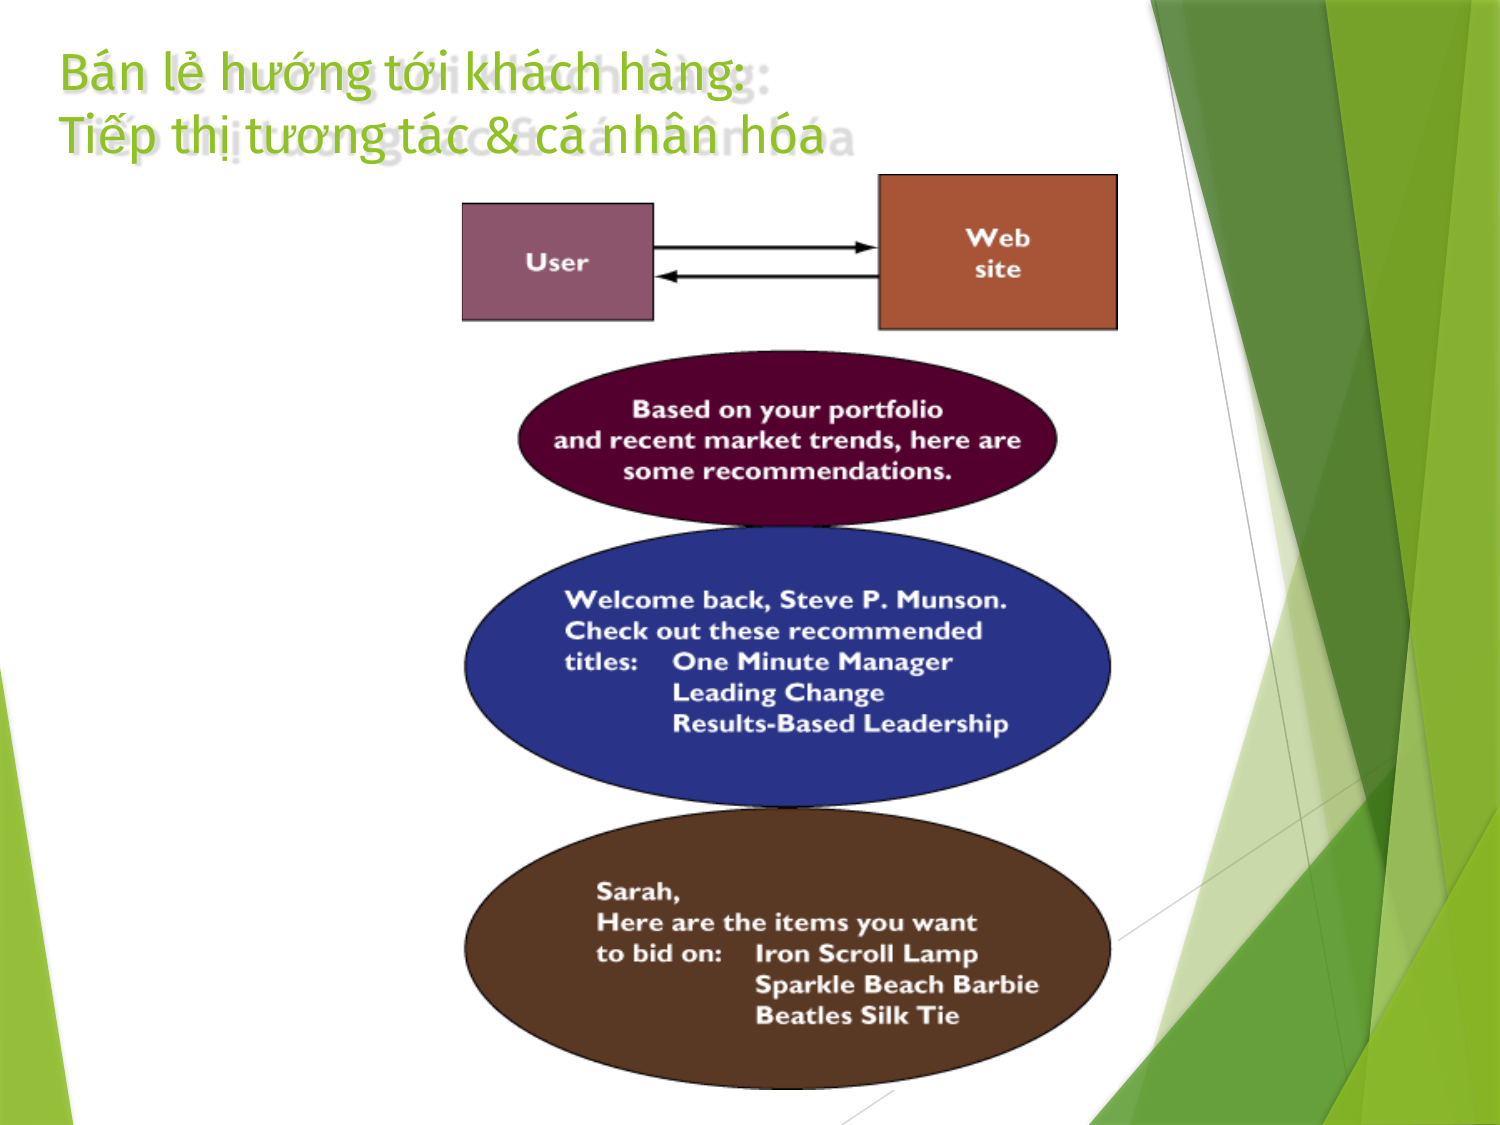

# Bán lẻ hướng tới khách hàng:  Tiếp thị tương tác & cá nhân hóa